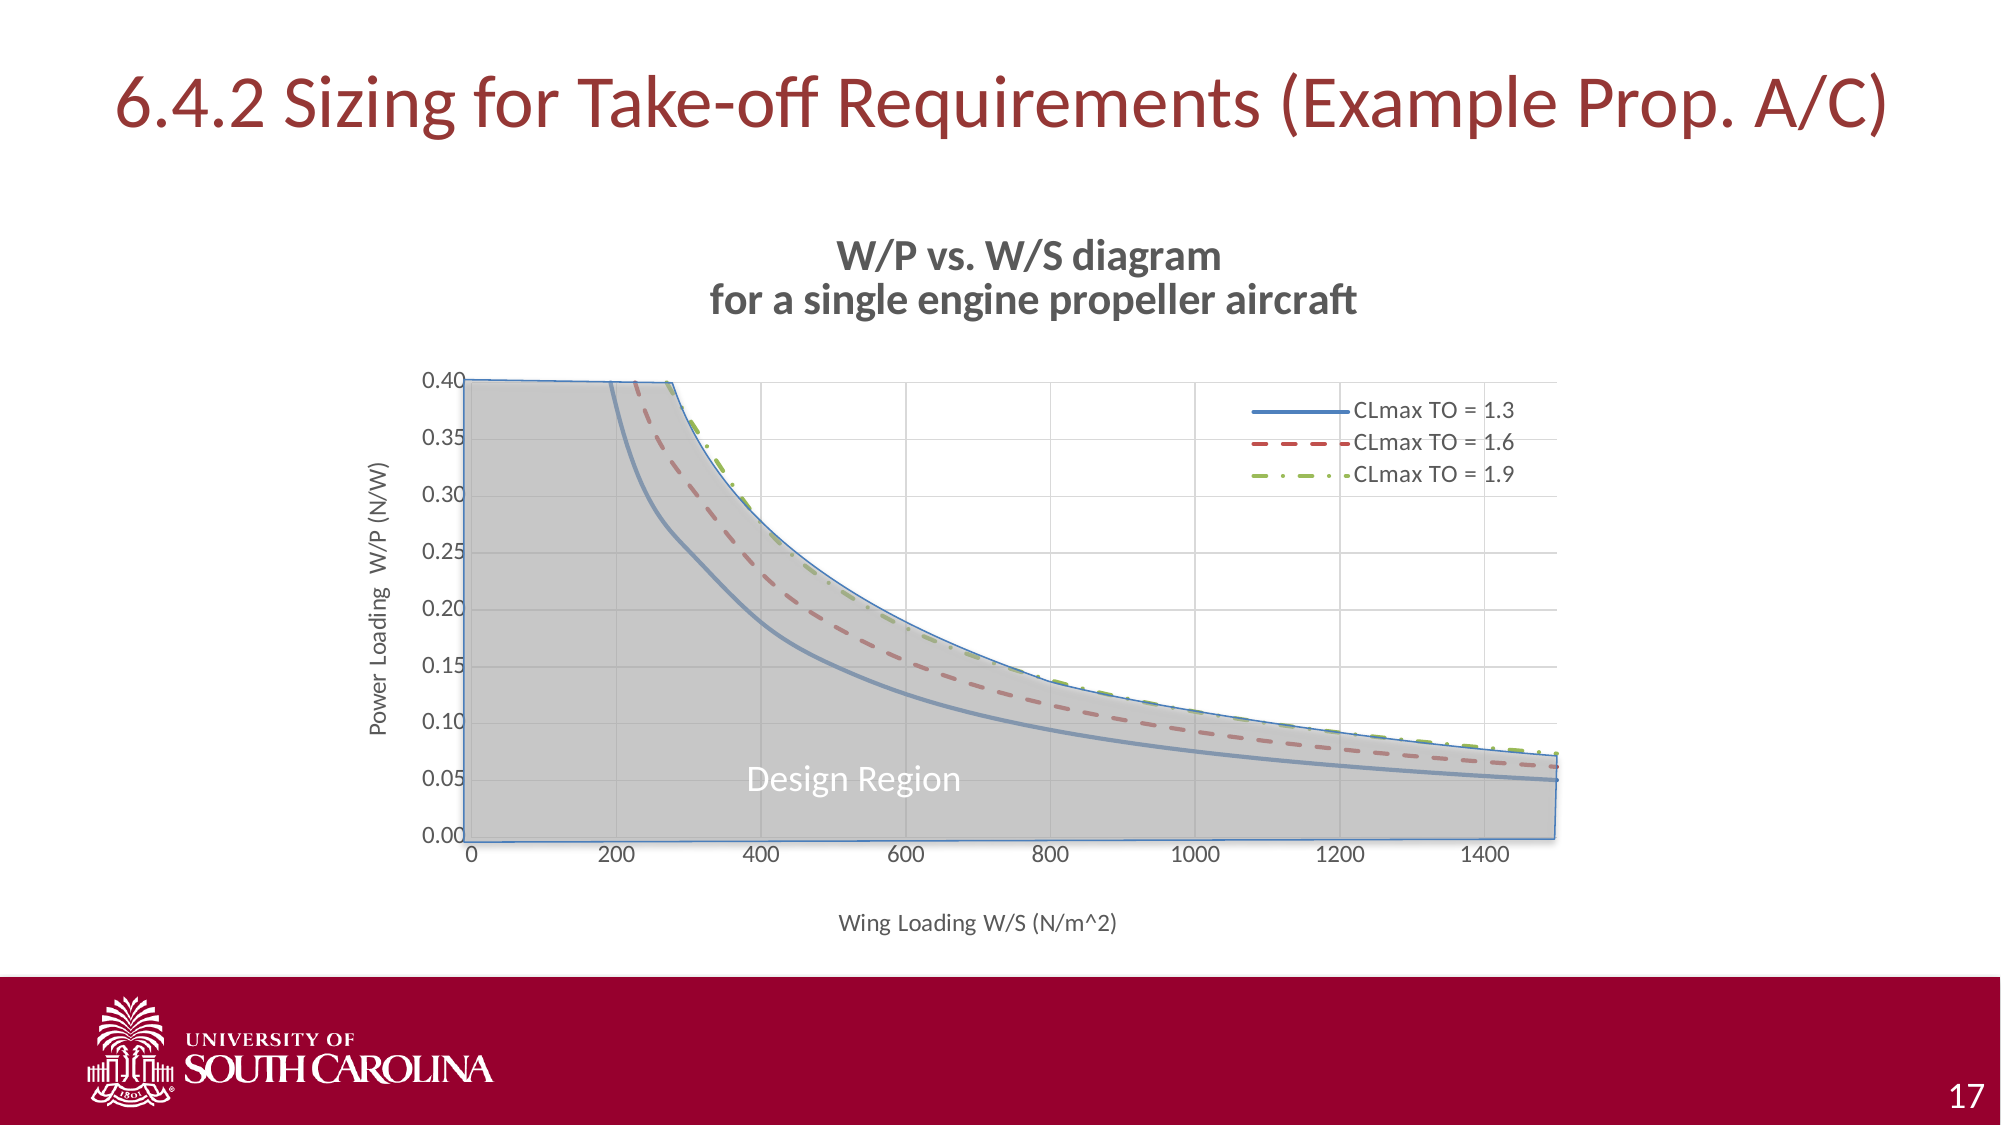

# 6.4.2 Sizing for Take-off Requirements (Example Prop. A/C)

### Chart: W/P vs. W/S diagram
for a single engine propeller aircraft

| Category | CLmax TO = 1.3 | CLmax TO = 1.6 | CLmax TO = 1.9 |
|---|---|---|---|
Design Region